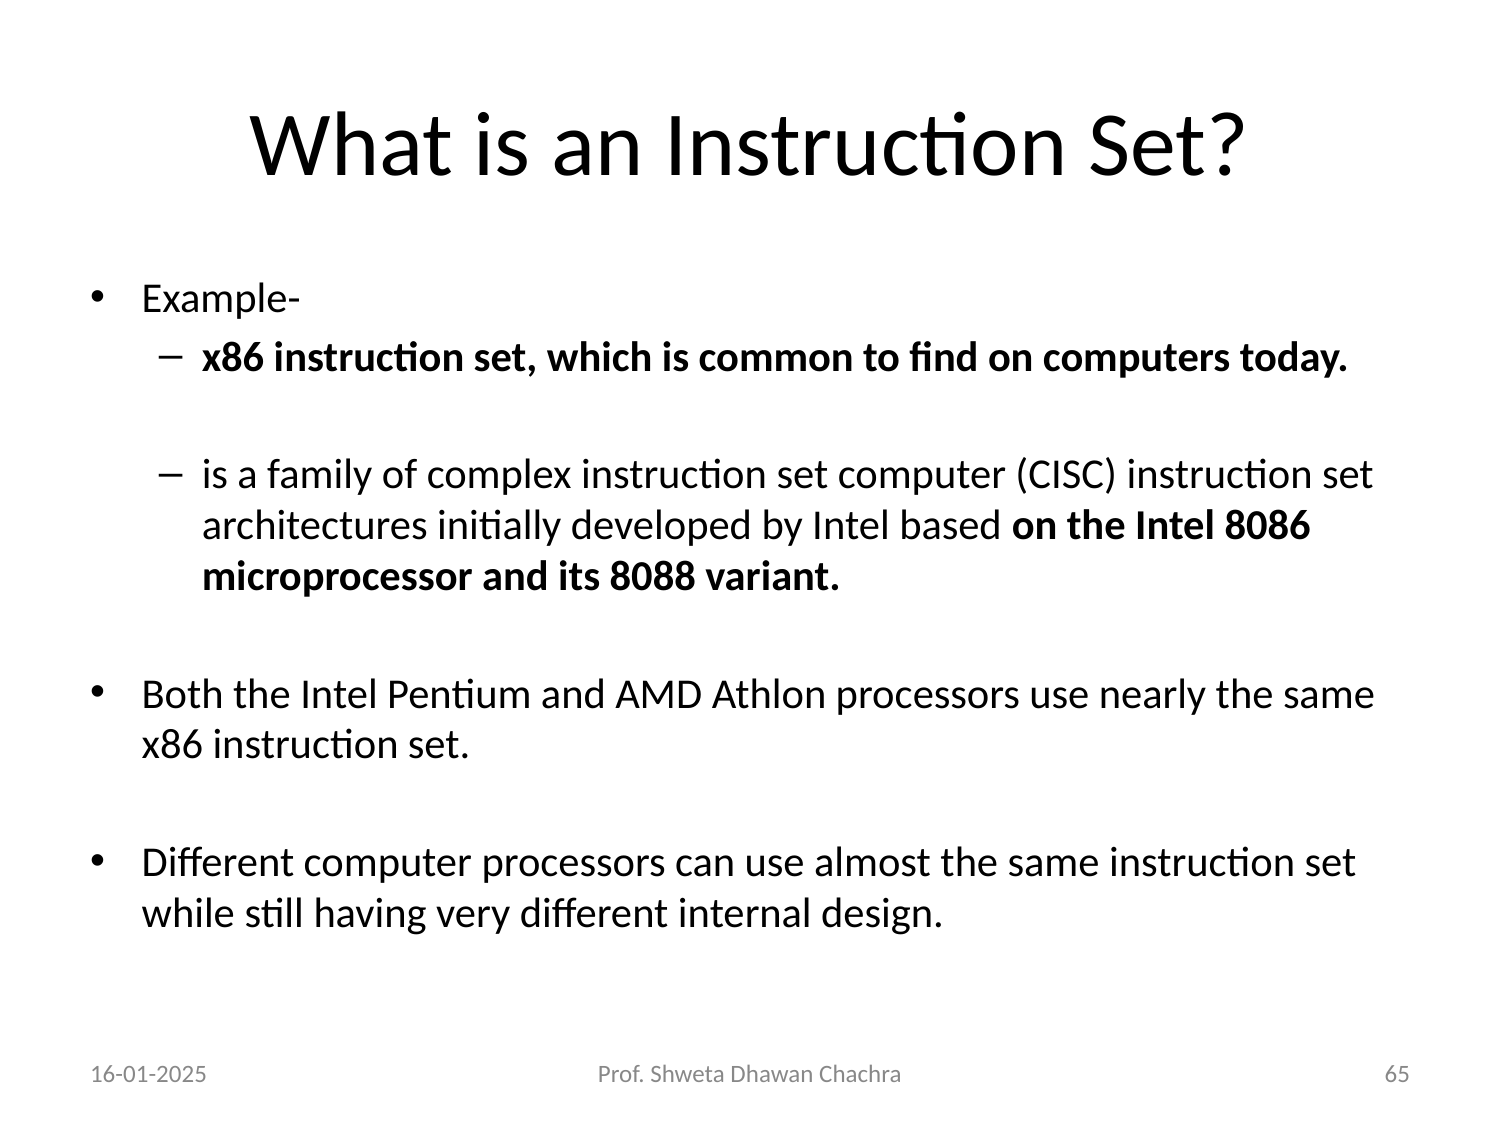

# What is an Instruction Set?
Example-
x86 instruction set, which is common to find on computers today.

is a family of complex instruction set computer (CISC) instruction set architectures initially developed by Intel based on the Intel 8086 microprocessor and its 8088 variant.

Both the Intel Pentium and AMD Athlon processors use nearly the same x86 instruction set.

Different computer processors can use almost the same instruction set while still having very different internal design.

16-01-2025
Prof. Shweta Dhawan Chachra
65